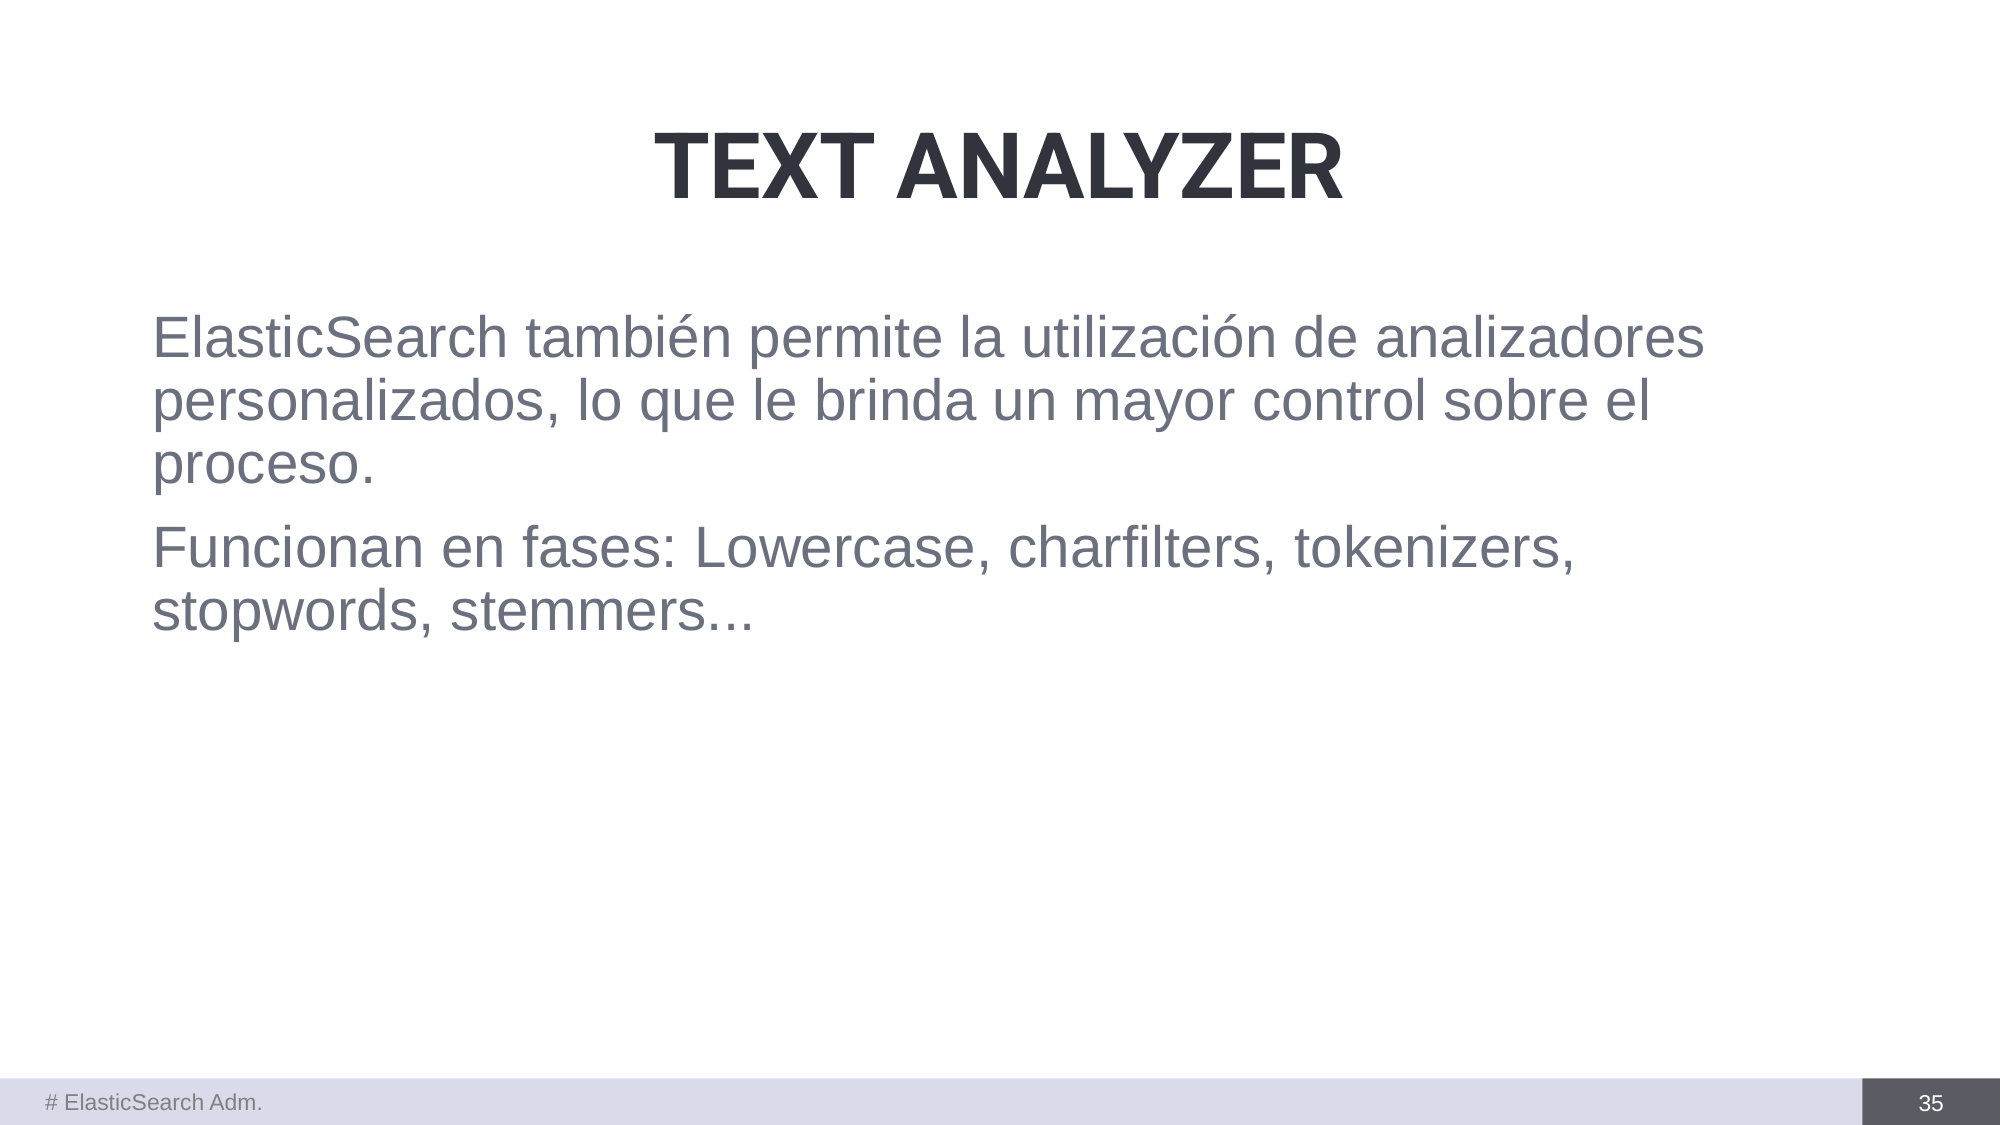

# TEXT ANALYZER
ElasticSearch también permite la utilización de analizadores personalizados, lo que le brinda un mayor control sobre el proceso.
Funcionan en fases: Lowercase, charfilters, tokenizers, stopwords, stemmers...
# ElasticSearch Adm.
35